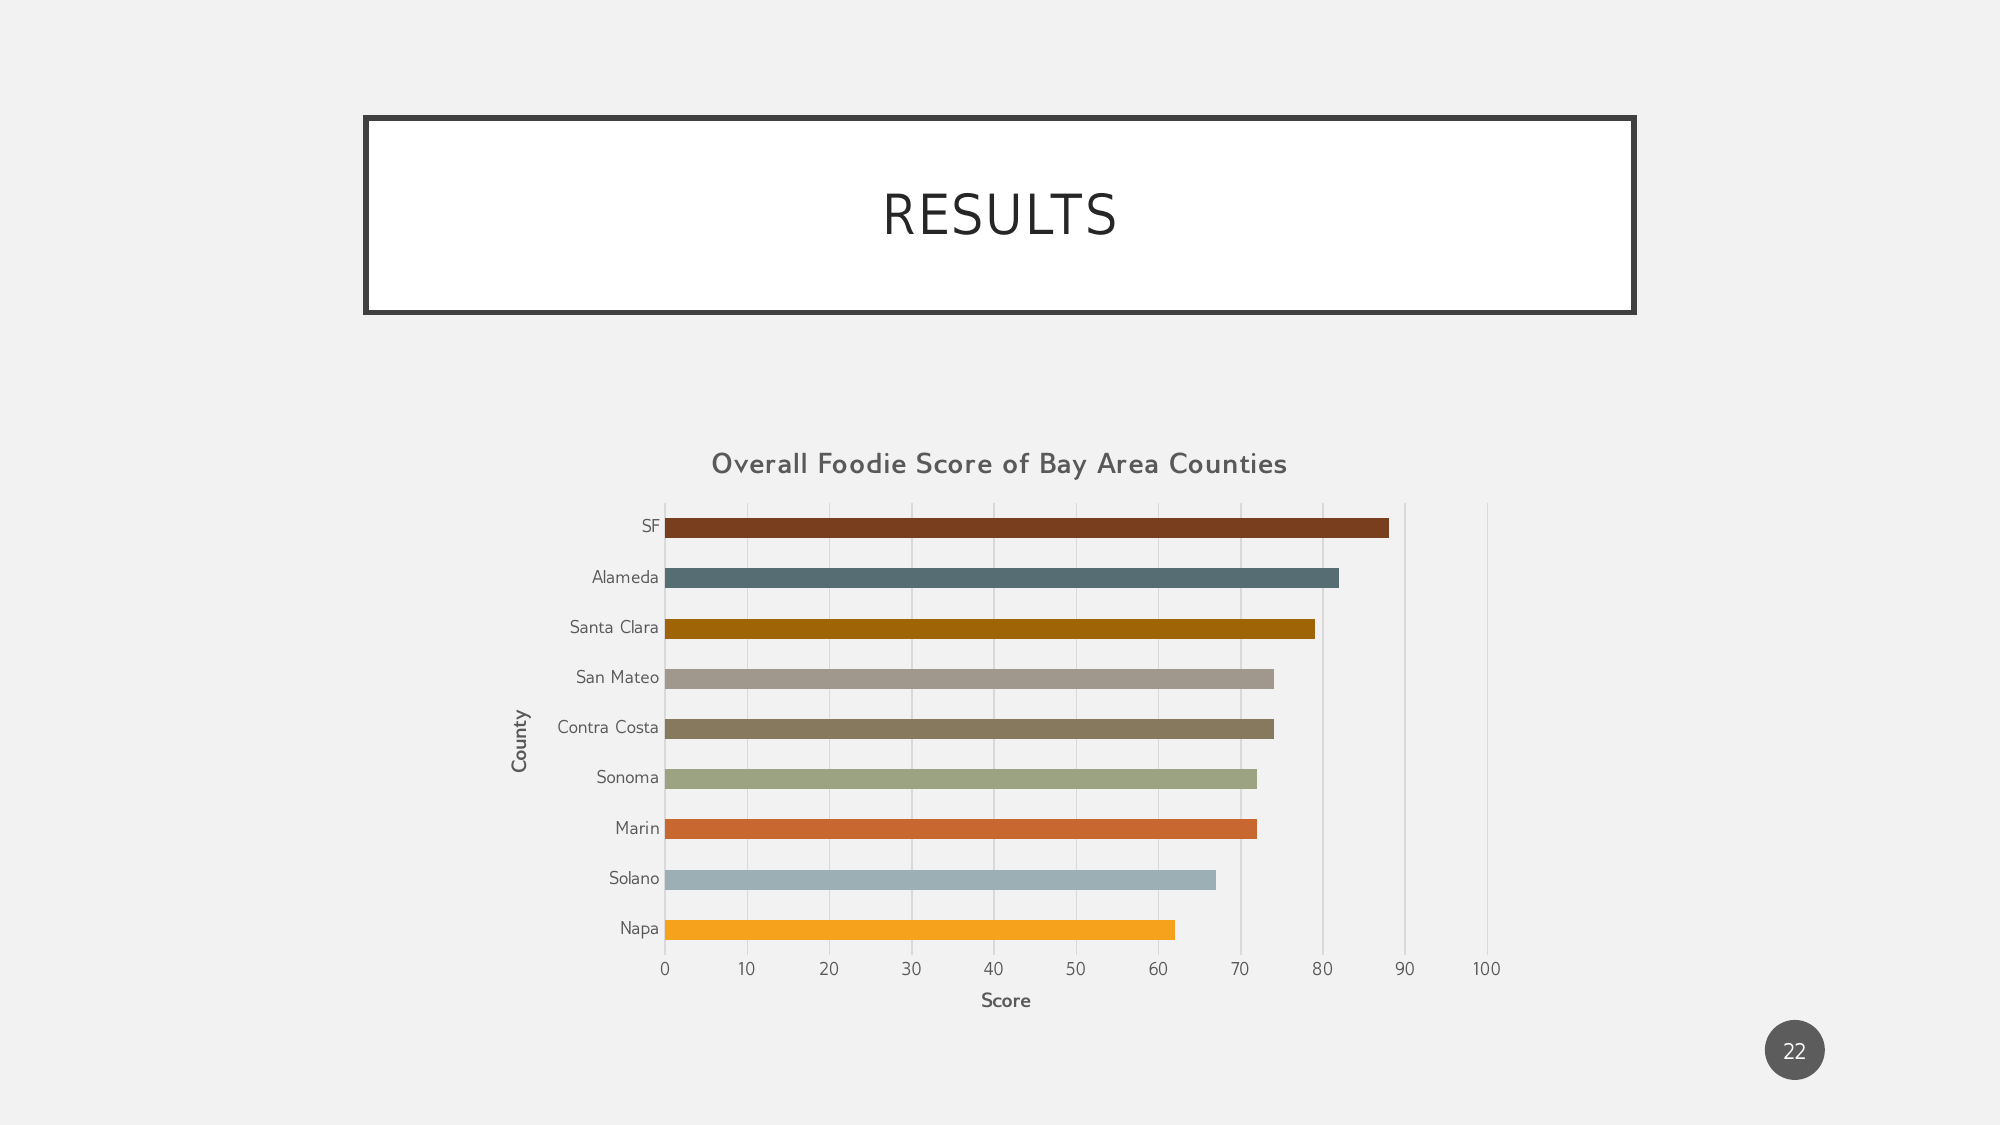

# Results

### Chart: Overall Foodie Score of Bay Area Counties

| Category | Overall Score |
|---|---|
| Napa | 62.0 |
| Solano | 67.0 |
| Marin | 72.0 |
| Sonoma | 72.0 |
| Contra Costa | 74.0 |
| San Mateo | 74.0 |
| Santa Clara | 79.0 |
| Alameda | 82.0 |
| SF | 88.0 |
22